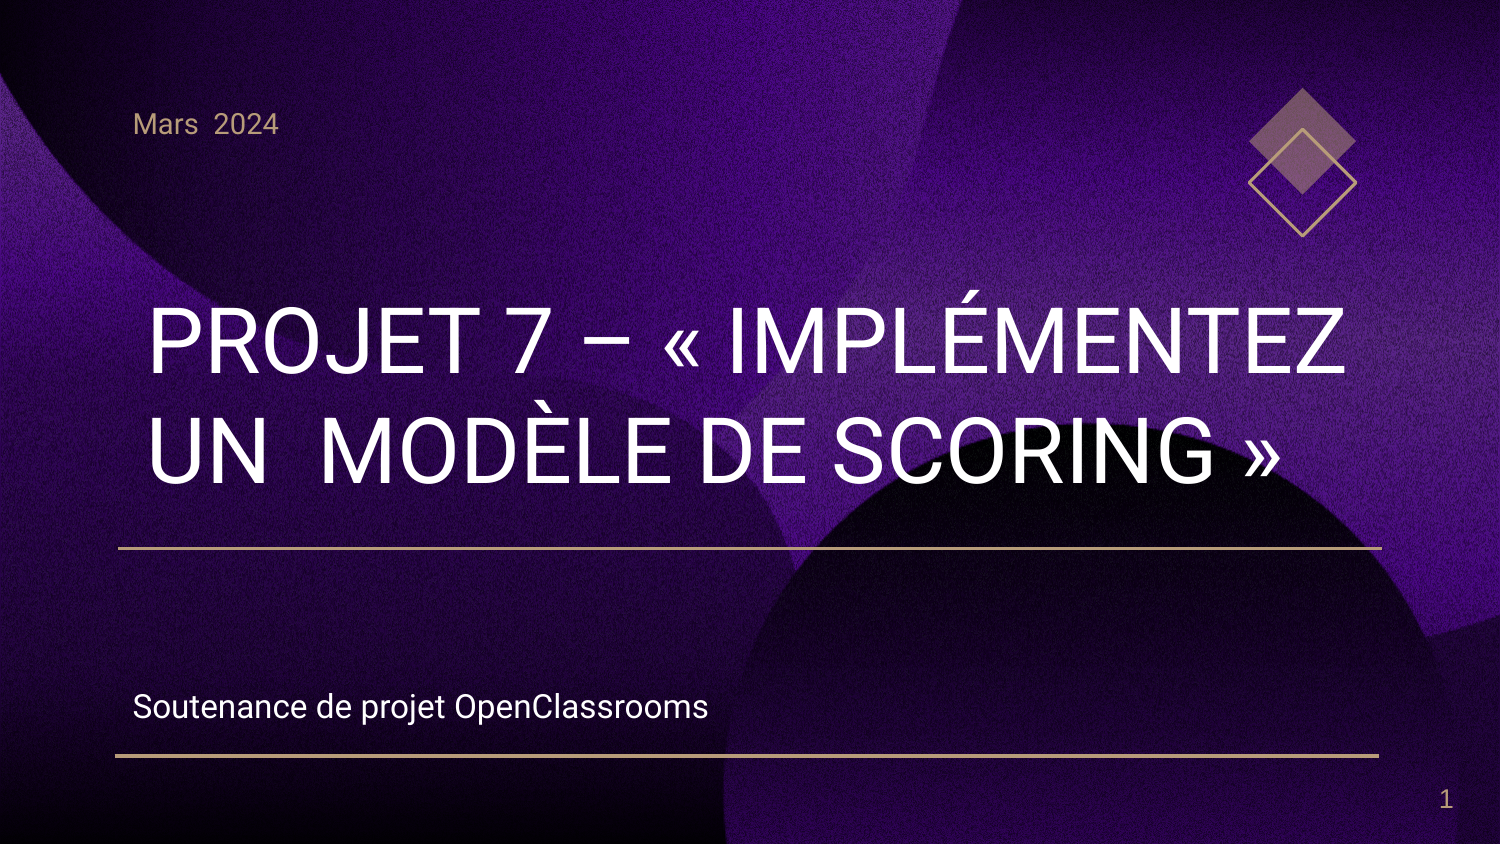

Mars  2024
# PROJET 7 – « IMPLÉMENTEZ UN  MODÈLE DE SCORING »
Soutenance de projet OpenClassrooms
1